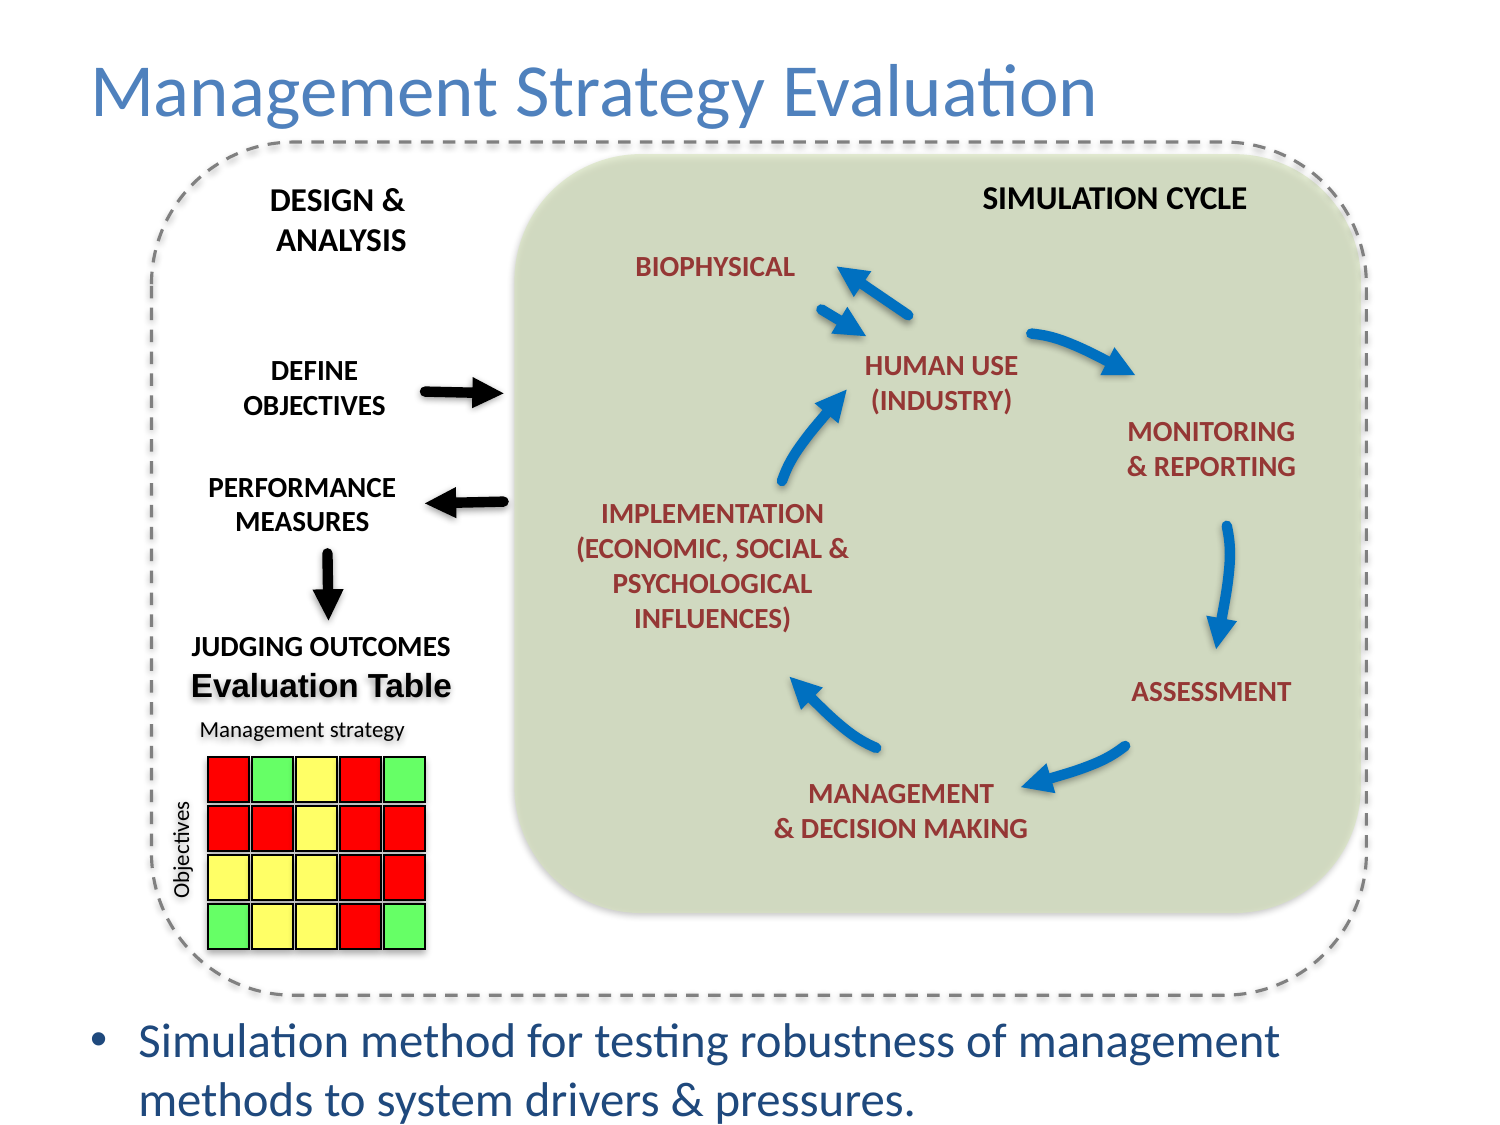

# Management Strategy Evaluation

SIMULATION CYCLE
DESIGN &
ANALYSIS

Simulation method for testing robustness of management methods to system drivers & pressures.
BIOPHYSICAL

HUMAN USE
(INDUSTRY)
DEFINE
OBJECTIVES
MONITORING
& REPORTING

PERFORMANCE
MEASURES
IMPLEMENTATION
(ECONOMIC, SOCIAL & PSYCHOLOGICAL INFLUENCES)

JUDGING OUTCOMES
Evaluation Table
Management strategy

Objectives
ASSESSMENT

MANAGEMENT
& DECISION MAKING